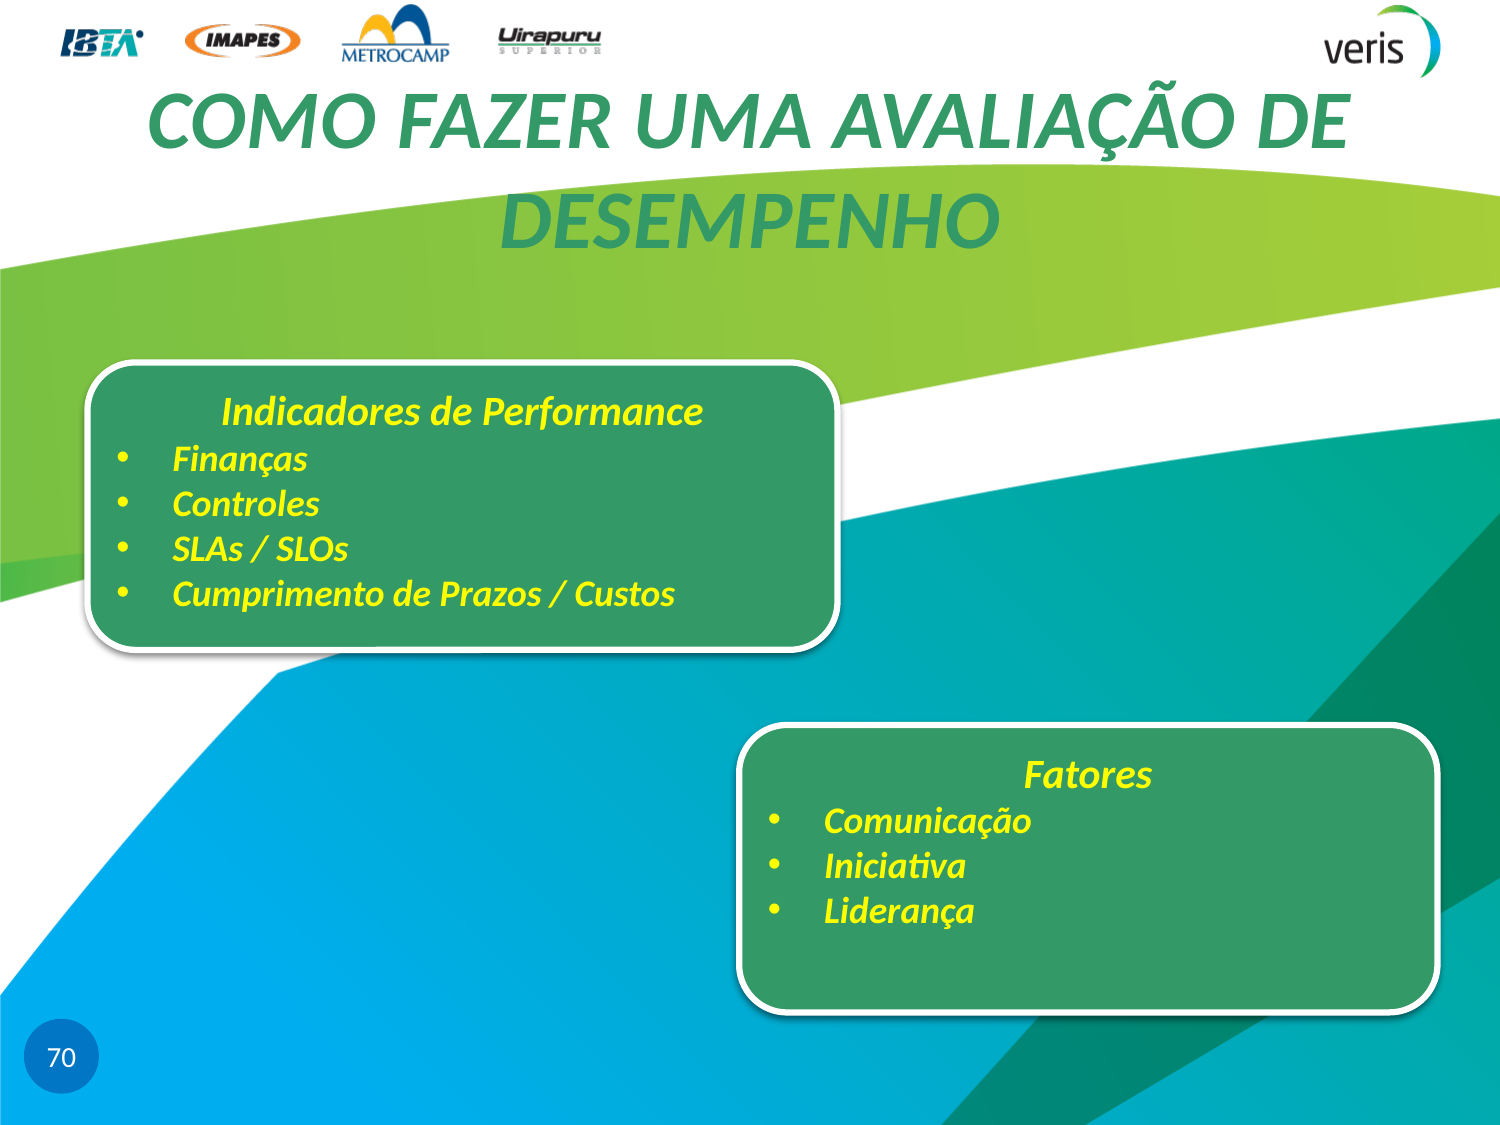

# COMO FAZER UMA AVALIAÇÃO DE DESEMPENHO

Indicadores de Performance
Finanças
Controles
SLAs / SLOs
Cumprimento de Prazos / Custos
Fatores
Comunicação
Iniciativa
Liderança
70